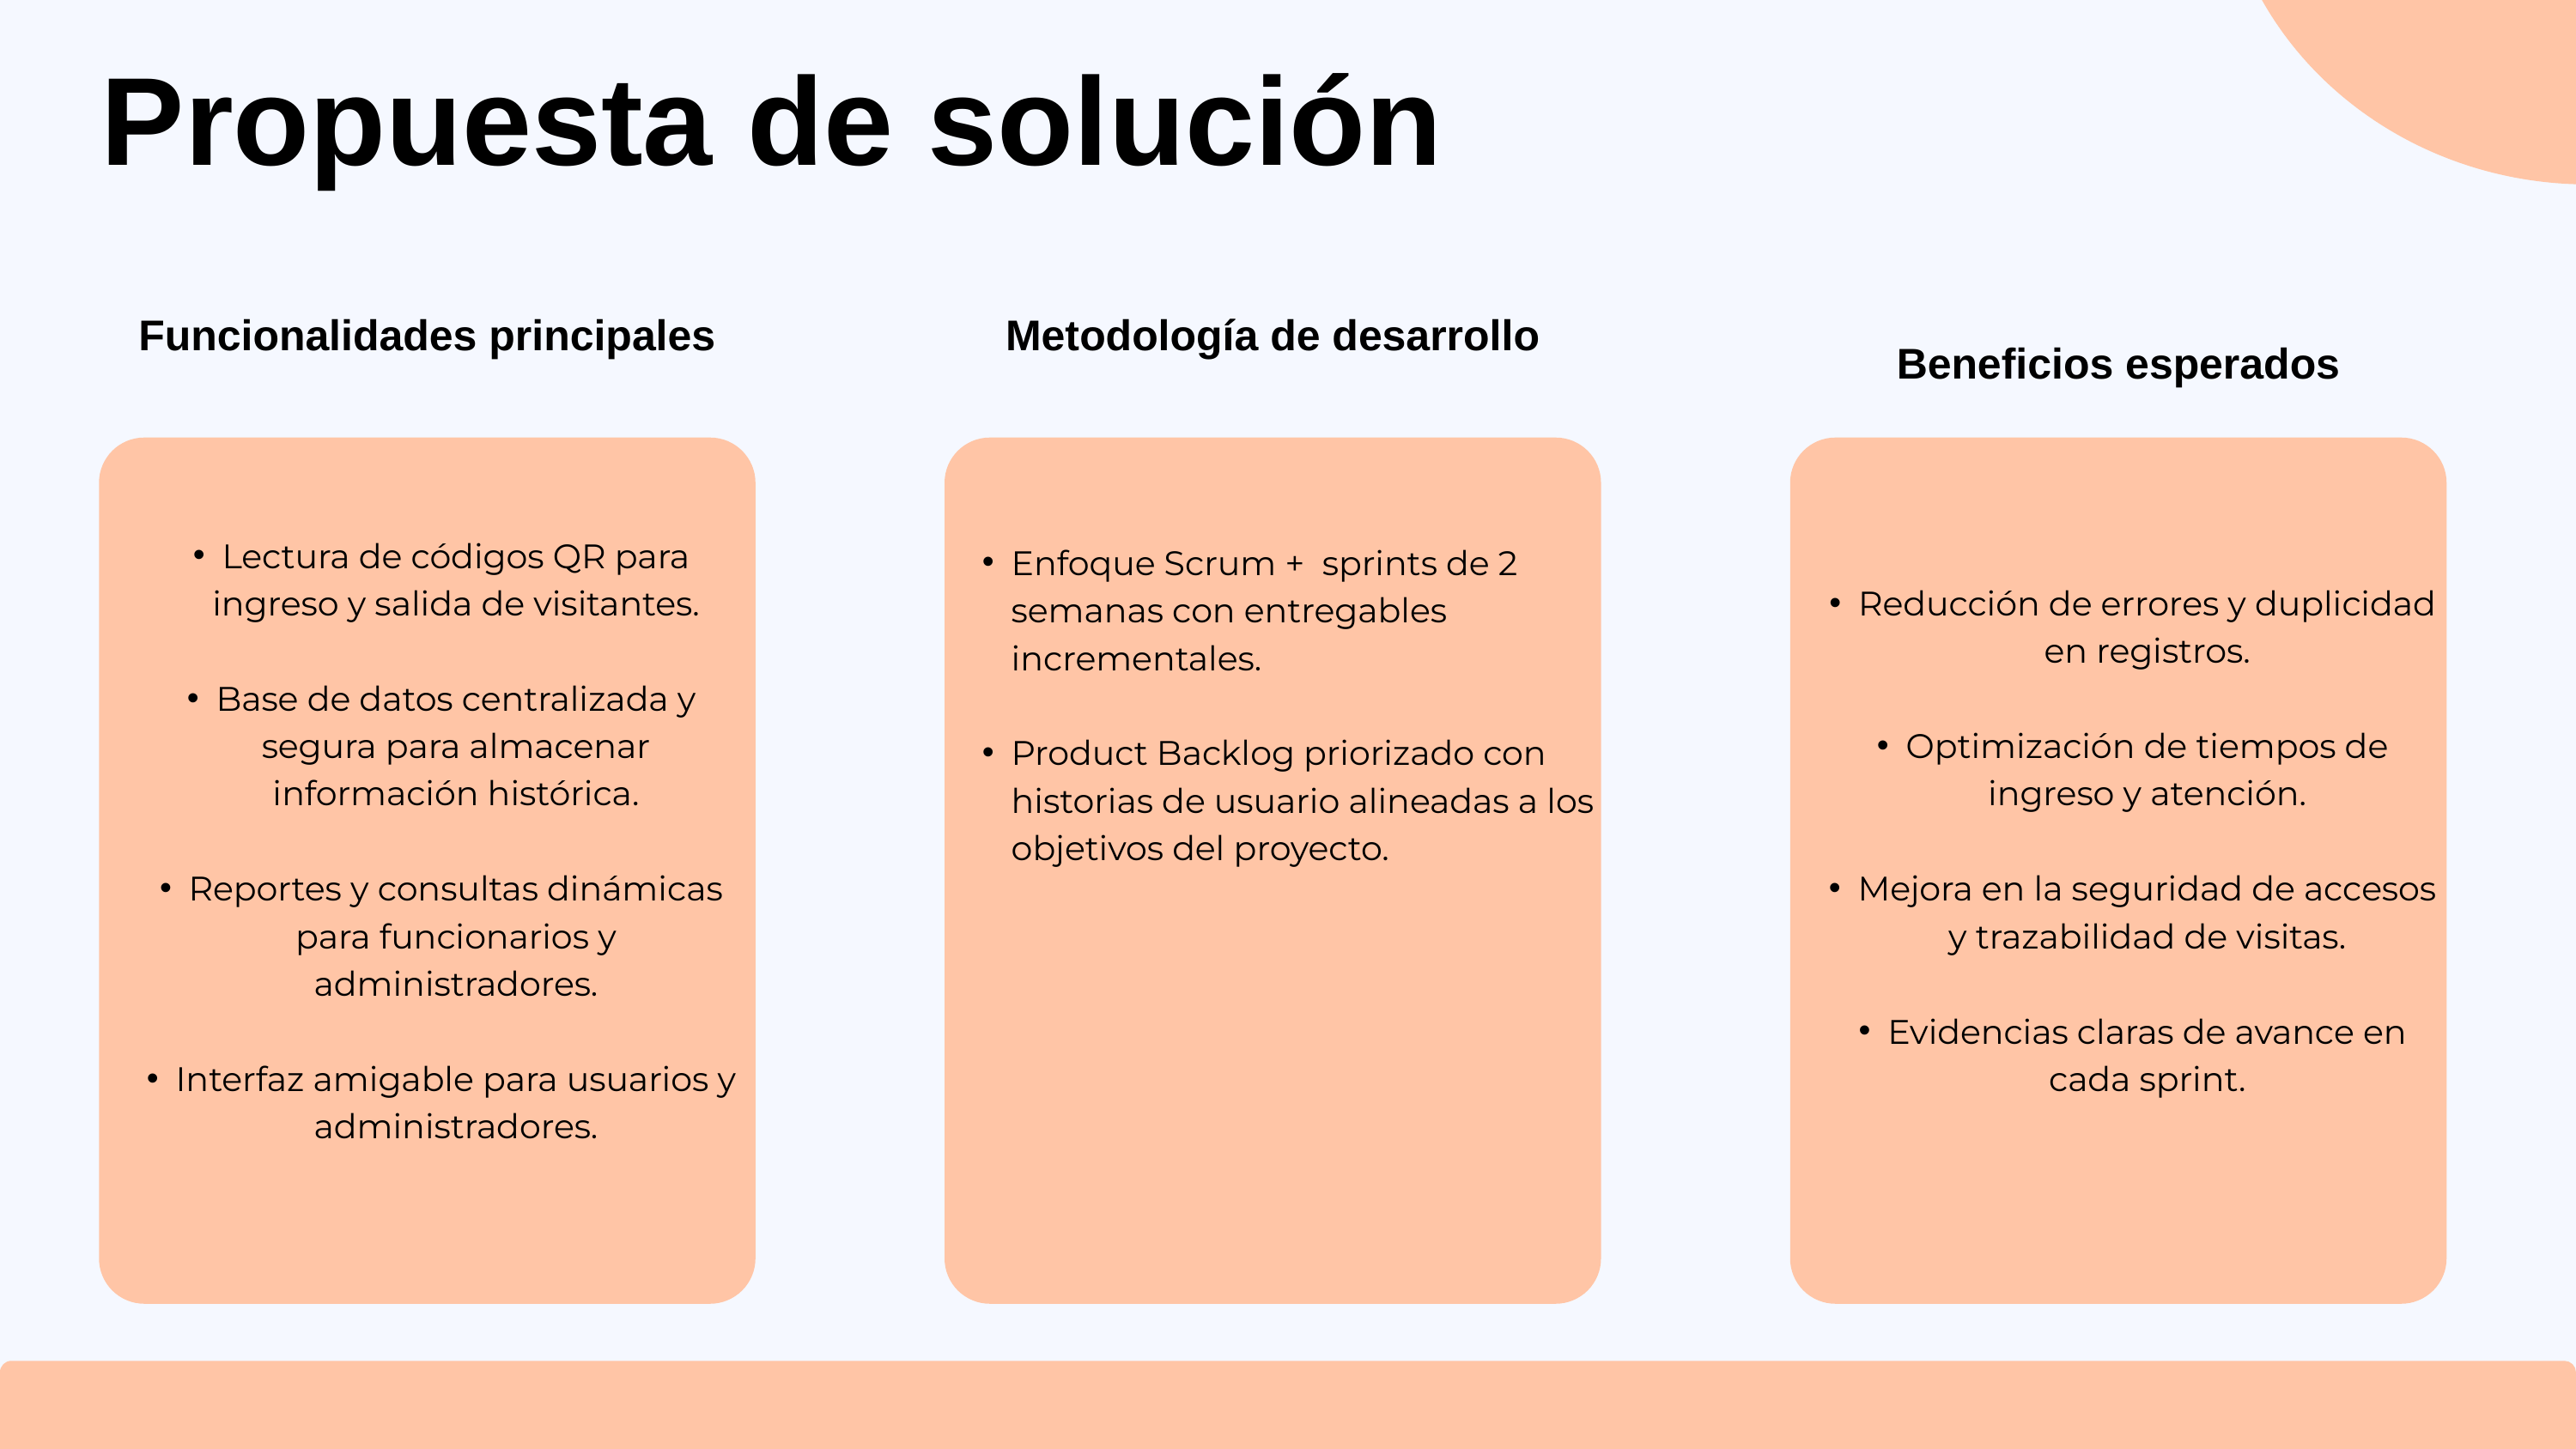

Propuesta de solución
Funcionalidades principales
Metodología de desarrollo
Beneficios esperados

Lectura de códigos QR para ingreso y salida de visitantes.

Base de datos centralizada y segura para almacenar información histórica.

Reportes y consultas dinámicas para funcionarios y administradores.

Interfaz amigable para usuarios y administradores.

Reducción de errores y duplicidad en registros.

Optimización de tiempos de ingreso y atención.

Mejora en la seguridad de accesos y trazabilidad de visitas.

Evidencias claras de avance en cada sprint.

Enfoque Scrum +  sprints de 2 semanas con entregables incrementales.

Product Backlog priorizado con historias de usuario alineadas a los objetivos del proyecto.